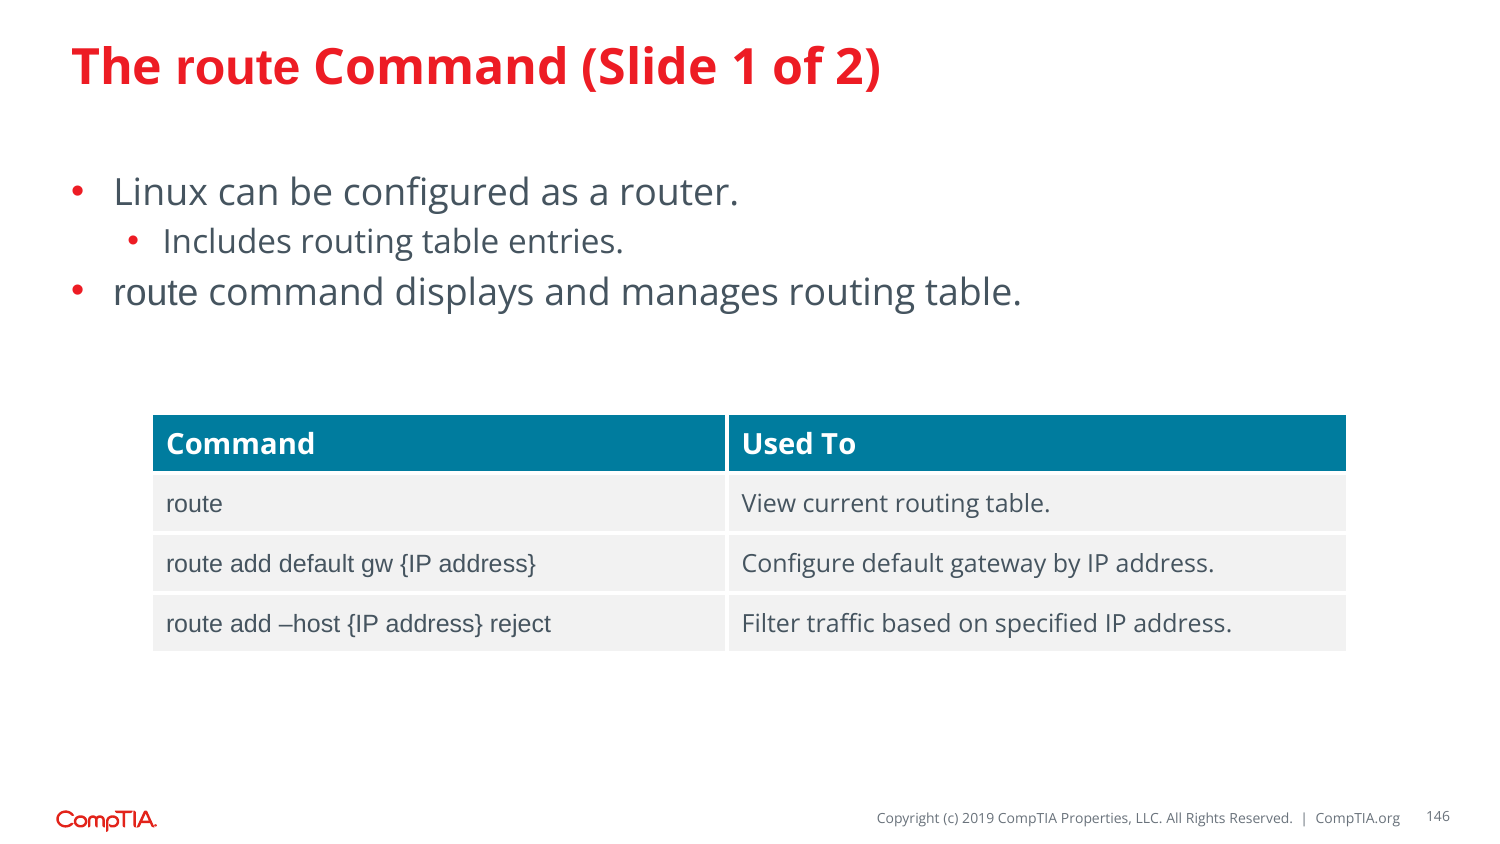

# The route Command (Slide 1 of 2)
Linux can be configured as a router.
Includes routing table entries.
route command displays and manages routing table.
| Command | Used To |
| --- | --- |
| route | View current routing table. |
| route add default gw {IP address} | Configure default gateway by IP address. |
| route add –host {IP address} reject | Filter traffic based on specified IP address. |
146